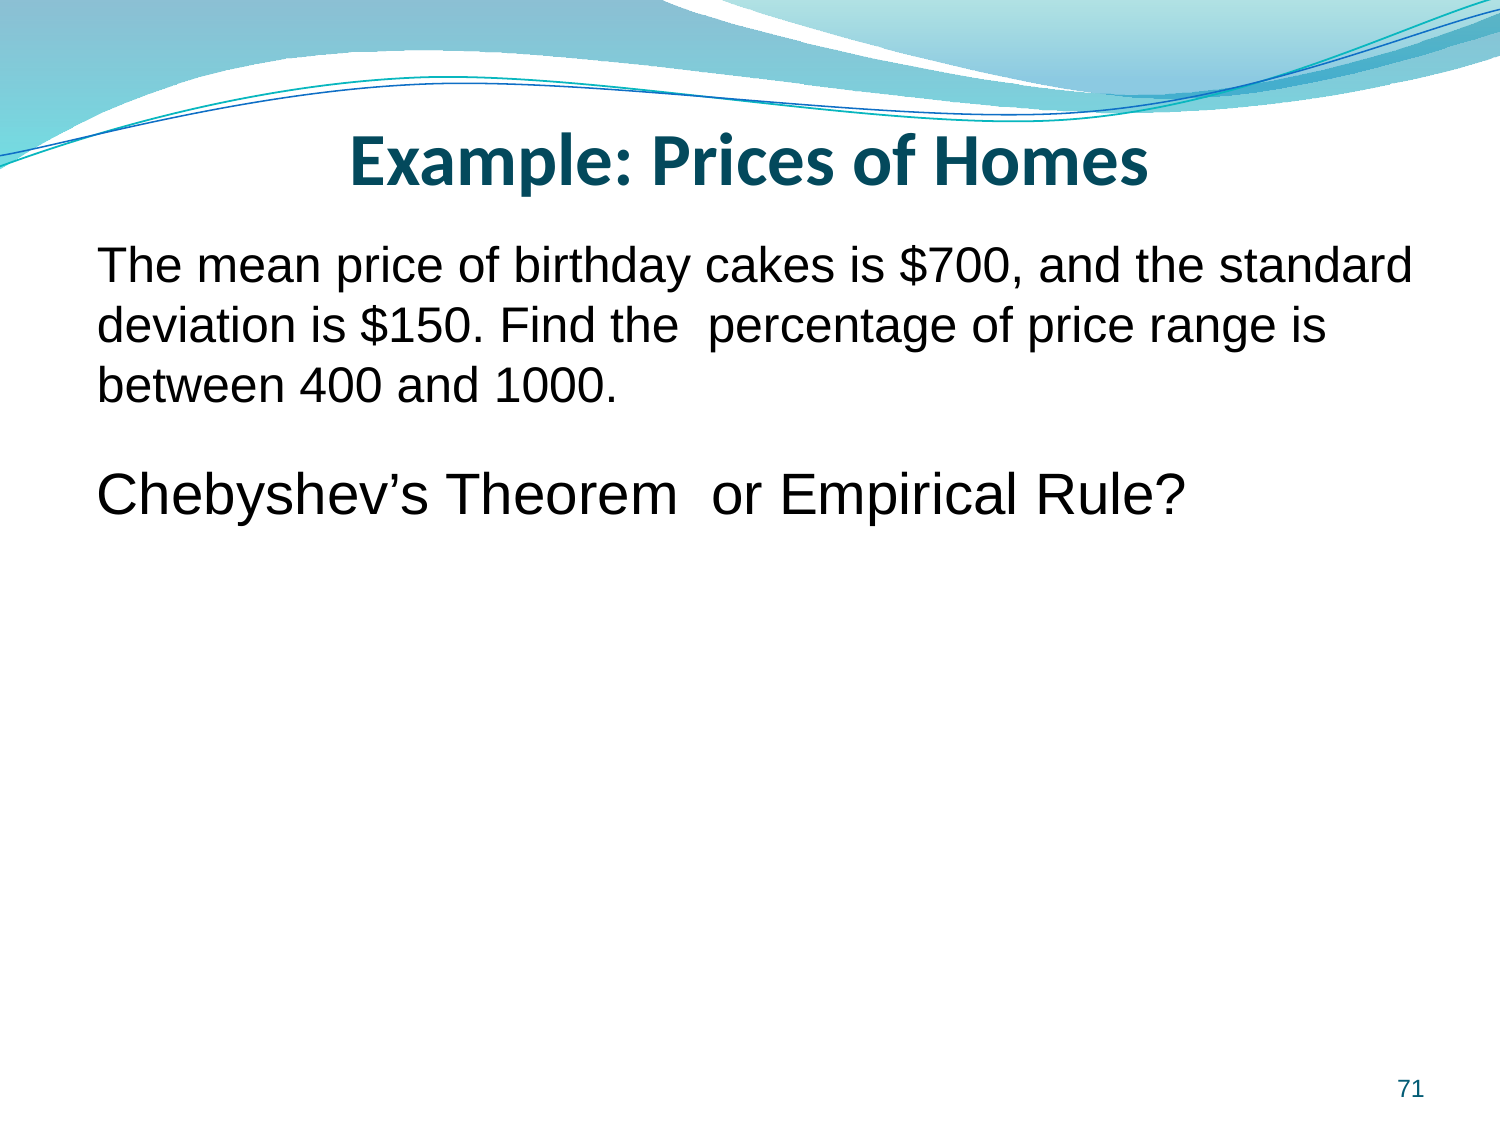

# Example: Prices of Homes
The mean price of birthday cakes is $700, and the standard deviation is $150. Find the  percentage of price range is between 400 and 1000.

Chebyshev’s Theorem  or Empirical Rule?
71